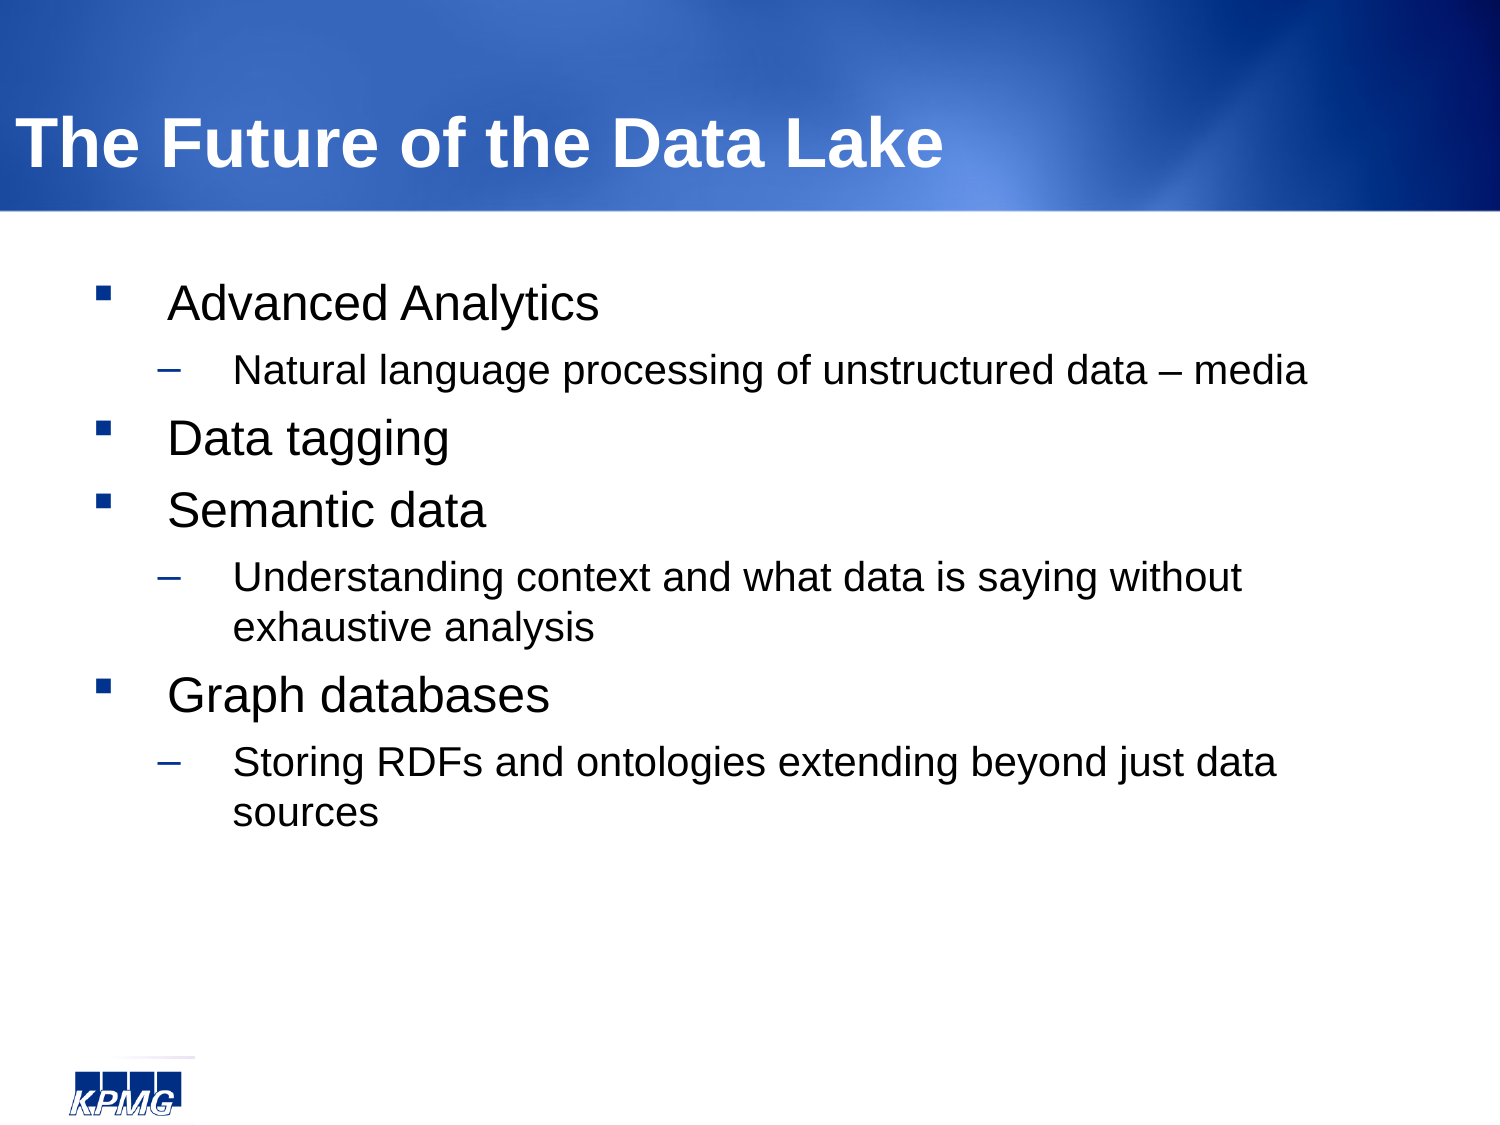

The Future of the Data Lake
Advanced Analytics
Natural language processing of unstructured data – media
Data tagging
Semantic data
Understanding context and what data is saying without exhaustive analysis
Graph databases
Storing RDFs and ontologies extending beyond just data sources